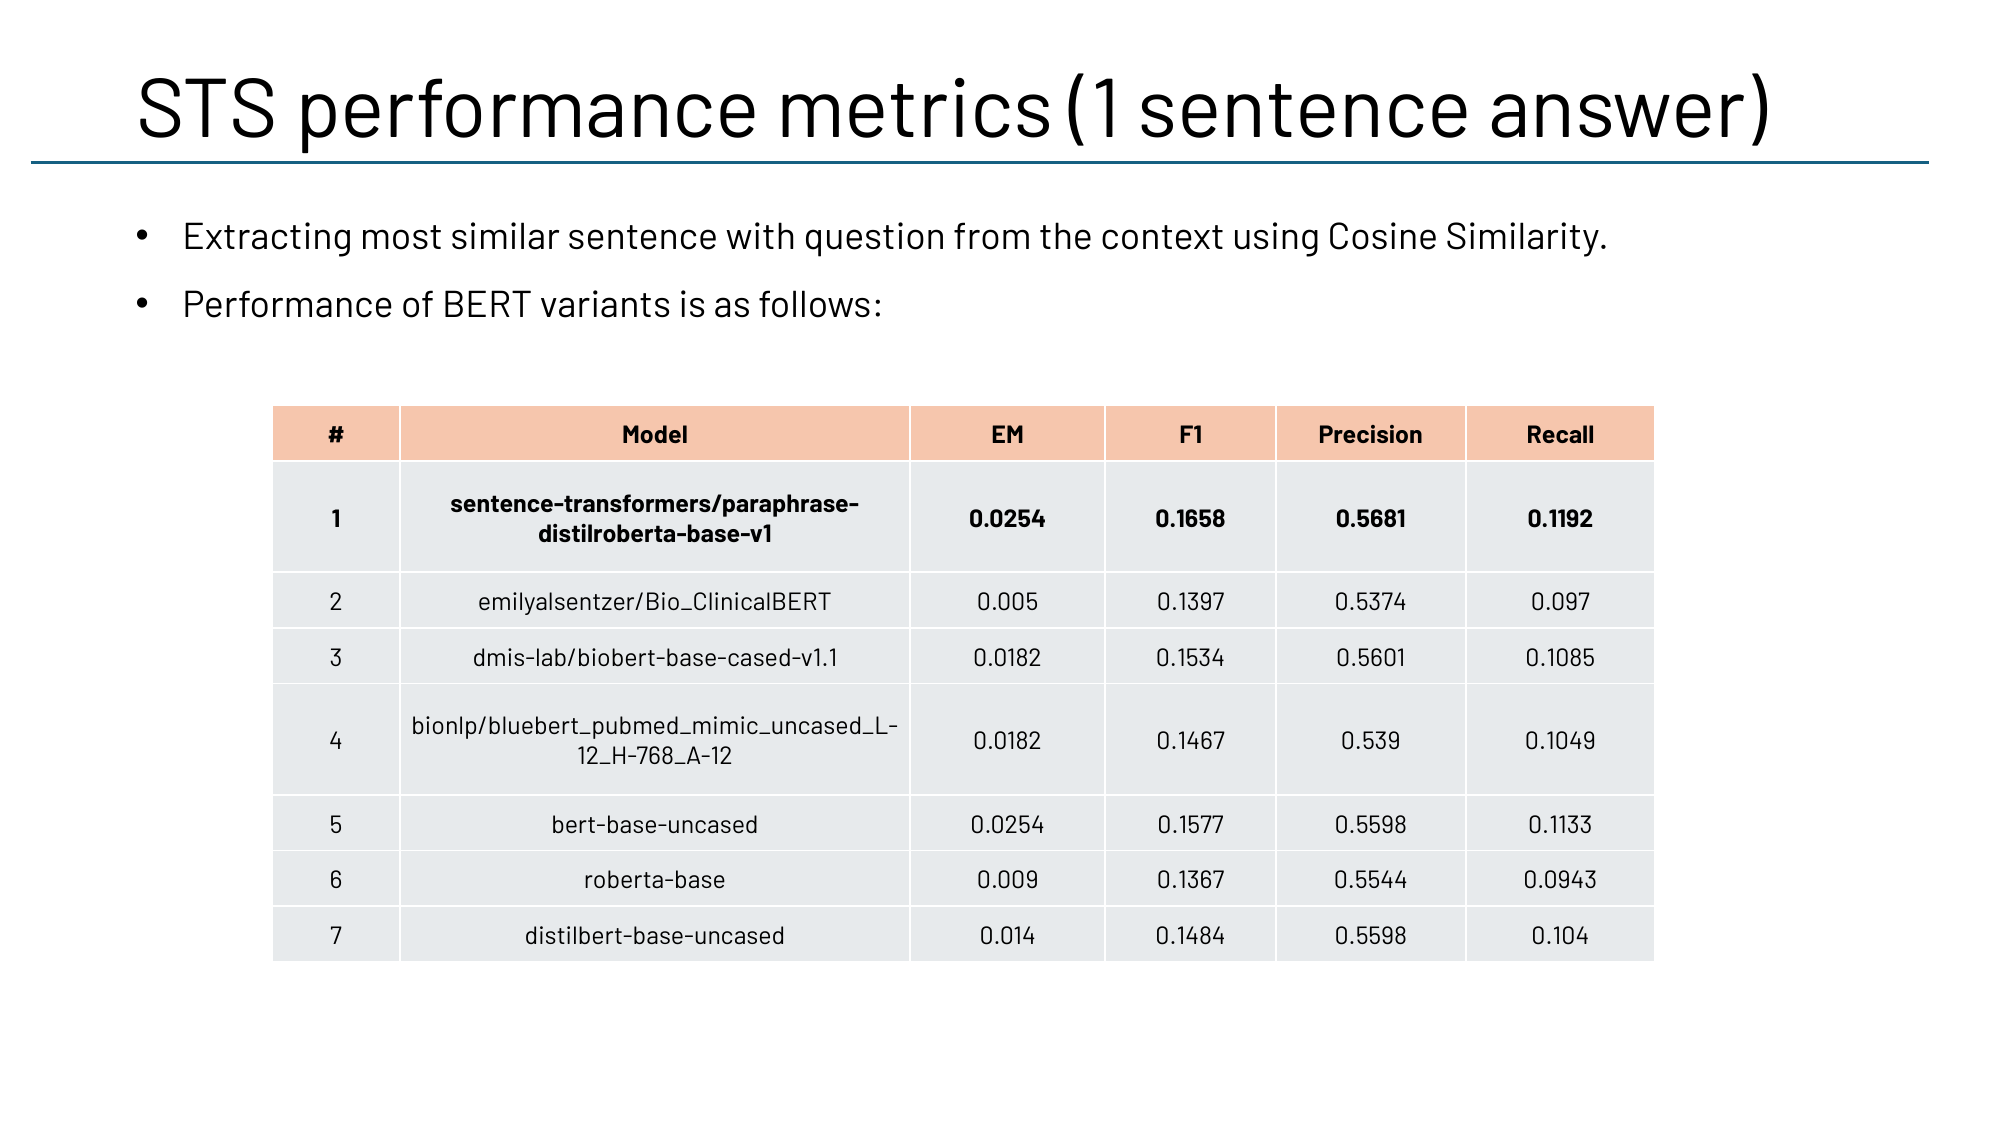

# STS performance metrics (1 sentence answer)
Extracting most similar sentence with question from the context using Cosine Similarity.
Performance of BERT variants is as follows:
| # | Model | EM | F1 | Precision | Recall |
| --- | --- | --- | --- | --- | --- |
| 1 | sentence-transformers/paraphrase-distilroberta-base-v1 | 0.0254 | 0.1658 | 0.5681 | 0.1192 |
| 2 | emilyalsentzer/Bio\_ClinicalBERT | 0.005 | 0.1397 | 0.5374 | 0.097 |
| 3 | dmis-lab/biobert-base-cased-v1.1 | 0.0182 | 0.1534 | 0.5601 | 0.1085 |
| 4 | bionlp/bluebert\_pubmed\_mimic\_uncased\_L-12\_H-768\_A-12 | 0.0182 | 0.1467 | 0.539 | 0.1049 |
| 5 | bert-base-uncased | 0.0254 | 0.1577 | 0.5598 | 0.1133 |
| 6 | roberta-base | 0.009 | 0.1367 | 0.5544 | 0.0943 |
| 7 | distilbert-base-uncased | 0.014 | 0.1484 | 0.5598 | 0.104 |